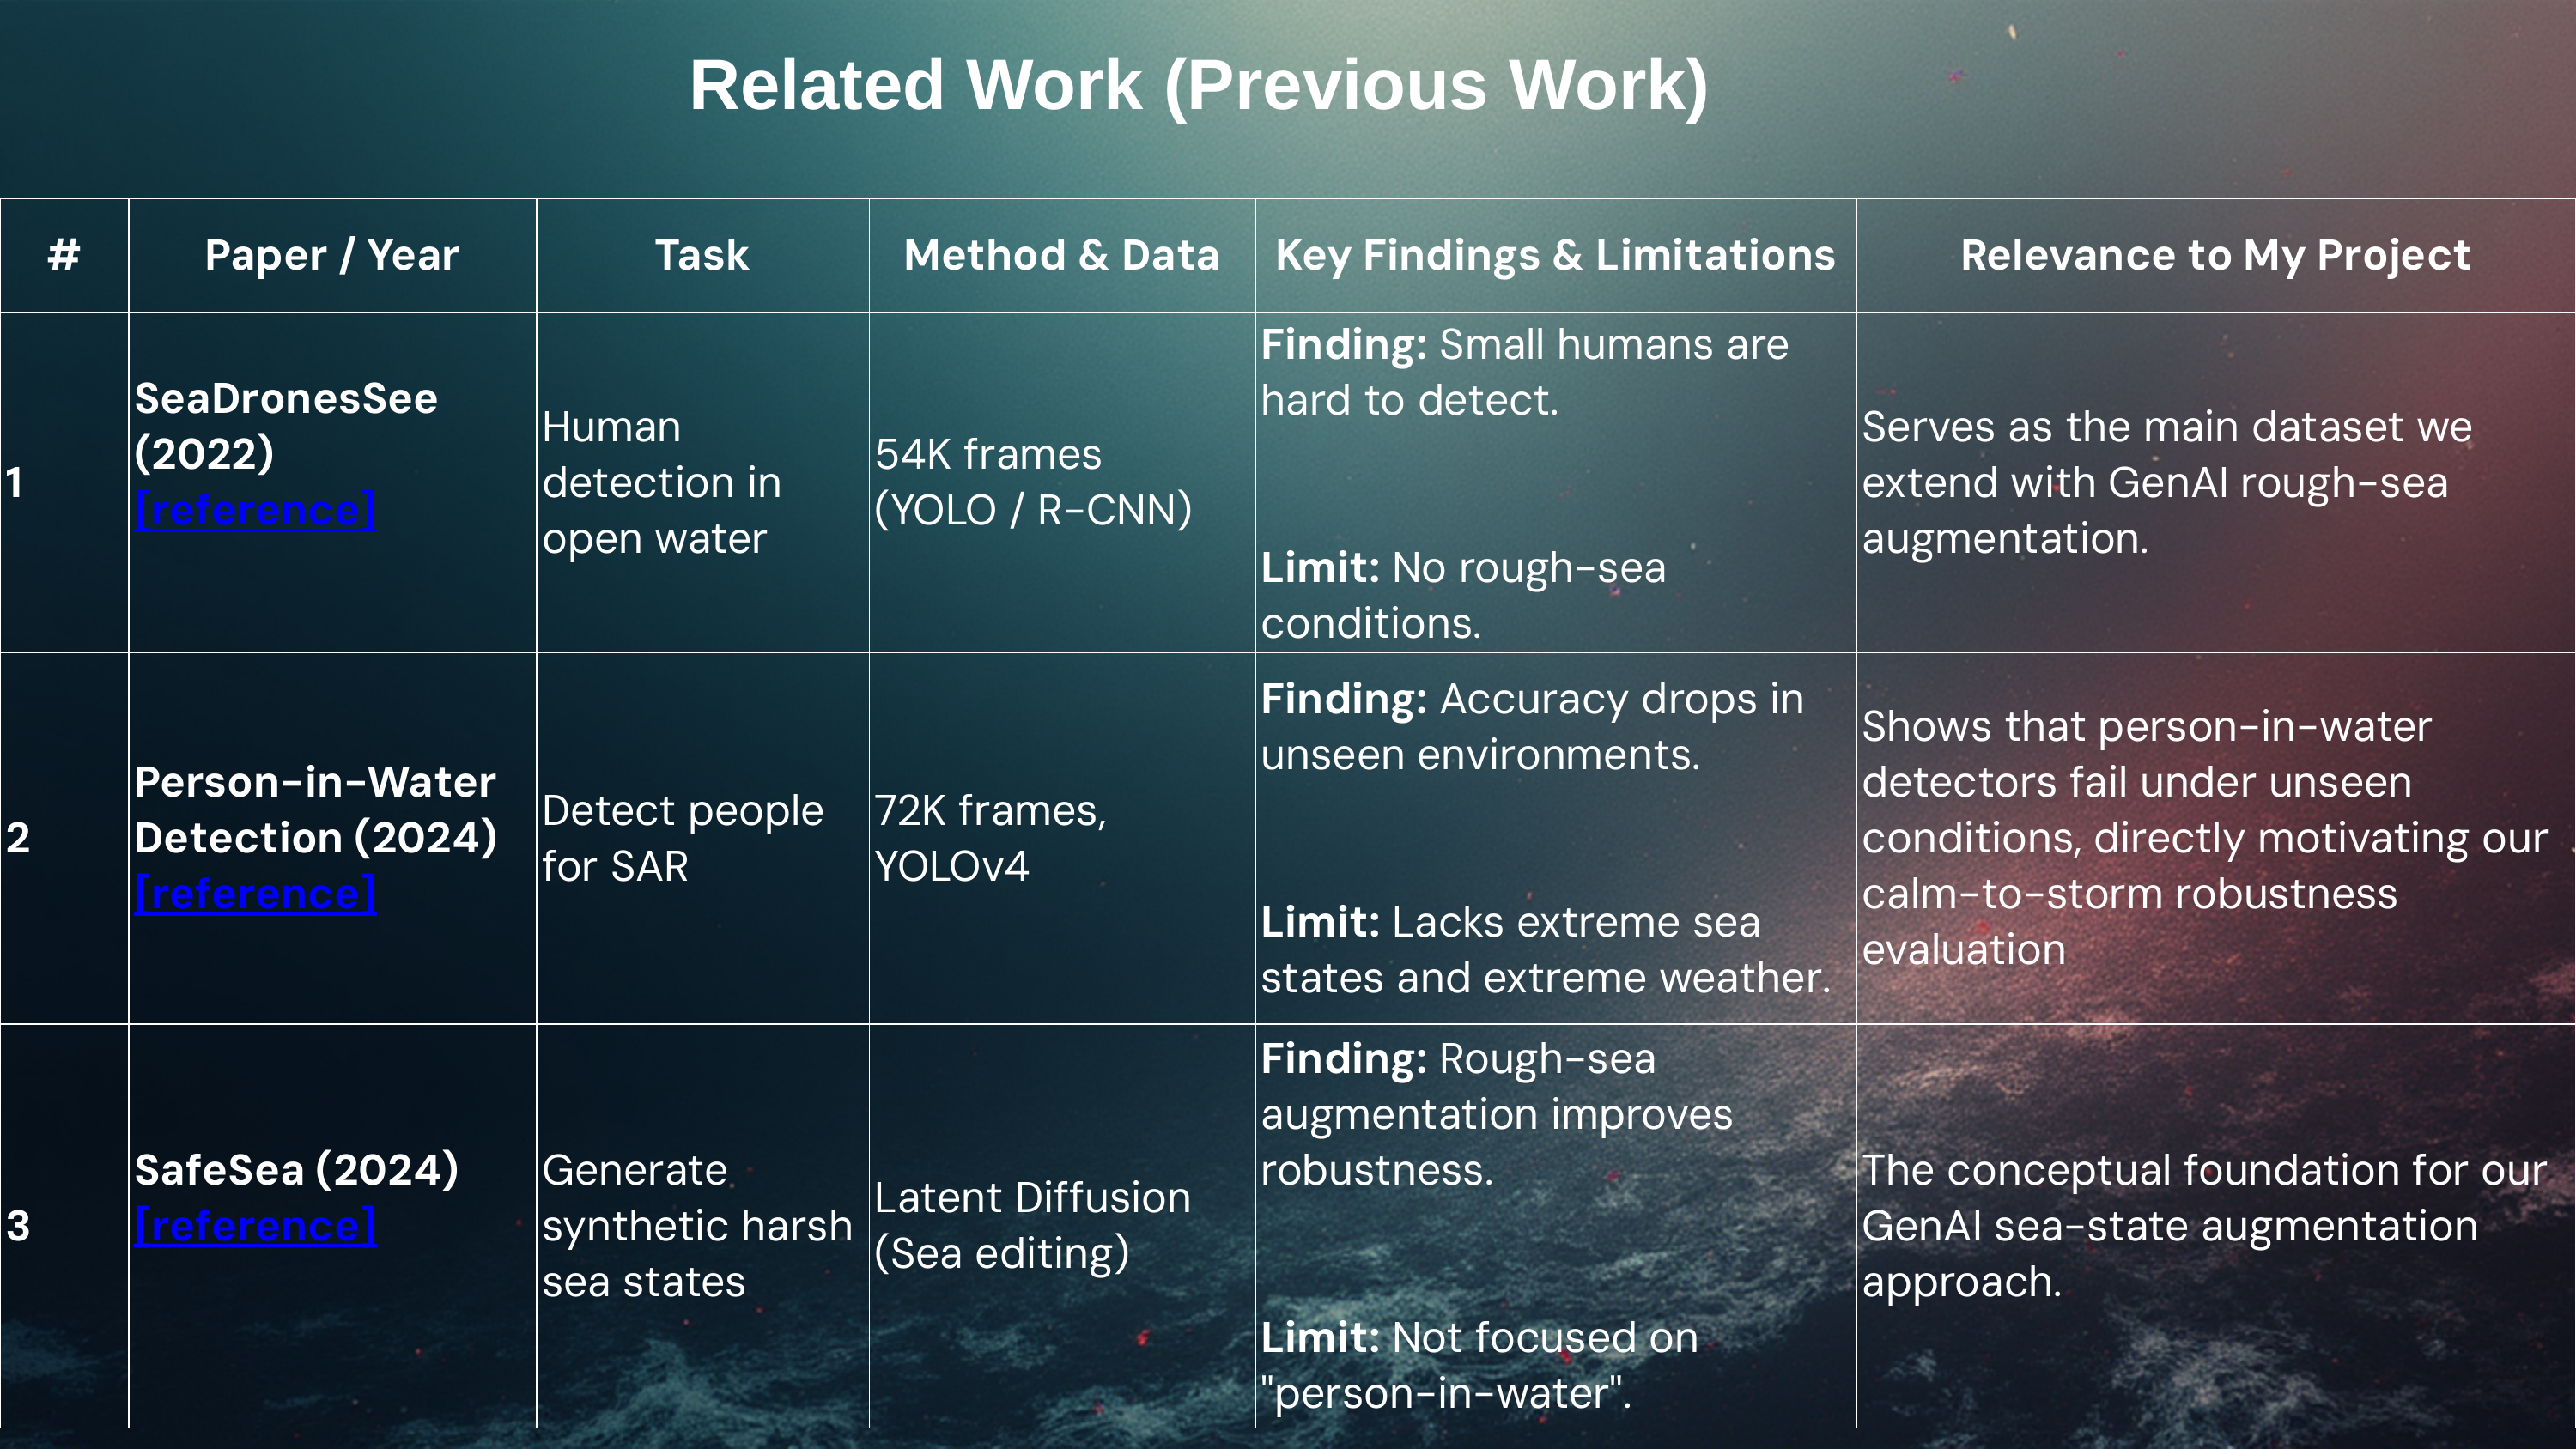

Related Work (Previous Work)
| # | Paper / Year | Task | Method & Data | Key Findings & Limitations | Relevance to My Project |
| --- | --- | --- | --- | --- | --- |
| 1 | SeaDronesSee (2022) [reference] | Human detection in open water | 54K frames (YOLO / R-CNN) | Finding: Small humans are hard to detect. Limit: No rough-sea conditions. | Serves as the main dataset we extend with GenAI rough-sea augmentation. |
| 2 | Person-in-Water Detection (2024) [reference] | Detect people for SAR | 72K frames, YOLOv4 | Finding: Accuracy drops in unseen environments. Limit: Lacks extreme sea states and extreme weather. | Shows that person-in-water detectors fail under unseen conditions, directly motivating our calm-to-storm robustness evaluation |
| 3 | SafeSea (2024) [reference] | Generate synthetic harsh sea states | Latent Diffusion (Sea editing) | Finding: Rough-sea augmentation improves robustness. Limit: Not focused on "person-in-water". | The conceptual foundation for our GenAI sea-state augmentation approach. |